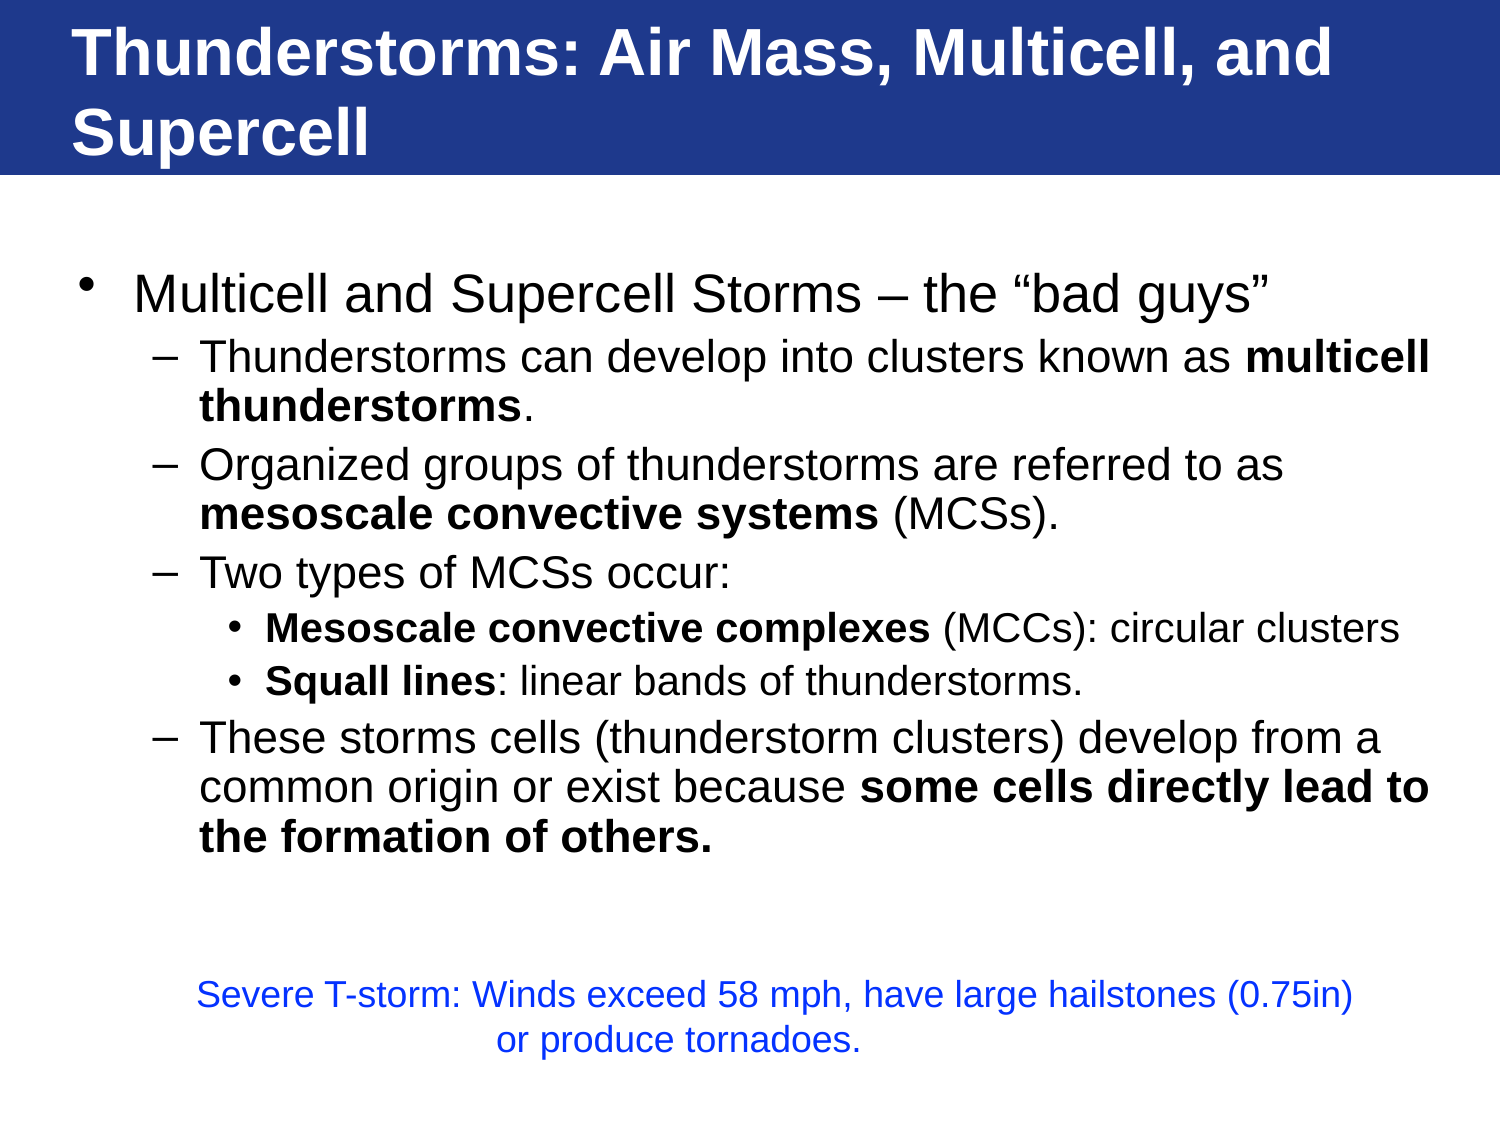

# Thunderstorms: Air Mass, Multicell, and Supercell
Multicell and Supercell Storms – the “bad guys”
Thunderstorms can develop into clusters known as multicell thunderstorms.
Organized groups of thunderstorms are referred to as mesoscale convective systems (MCSs).
Two types of MCSs occur:
Mesoscale convective complexes (MCCs): circular clusters
Squall lines: linear bands of thunderstorms.
These storms cells (thunderstorm clusters) develop from a common origin or exist because some cells directly lead to the formation of others.

Severe T-storm: Winds exceed 58 mph, have large hailstones (0.75in)
		or produce tornadoes.